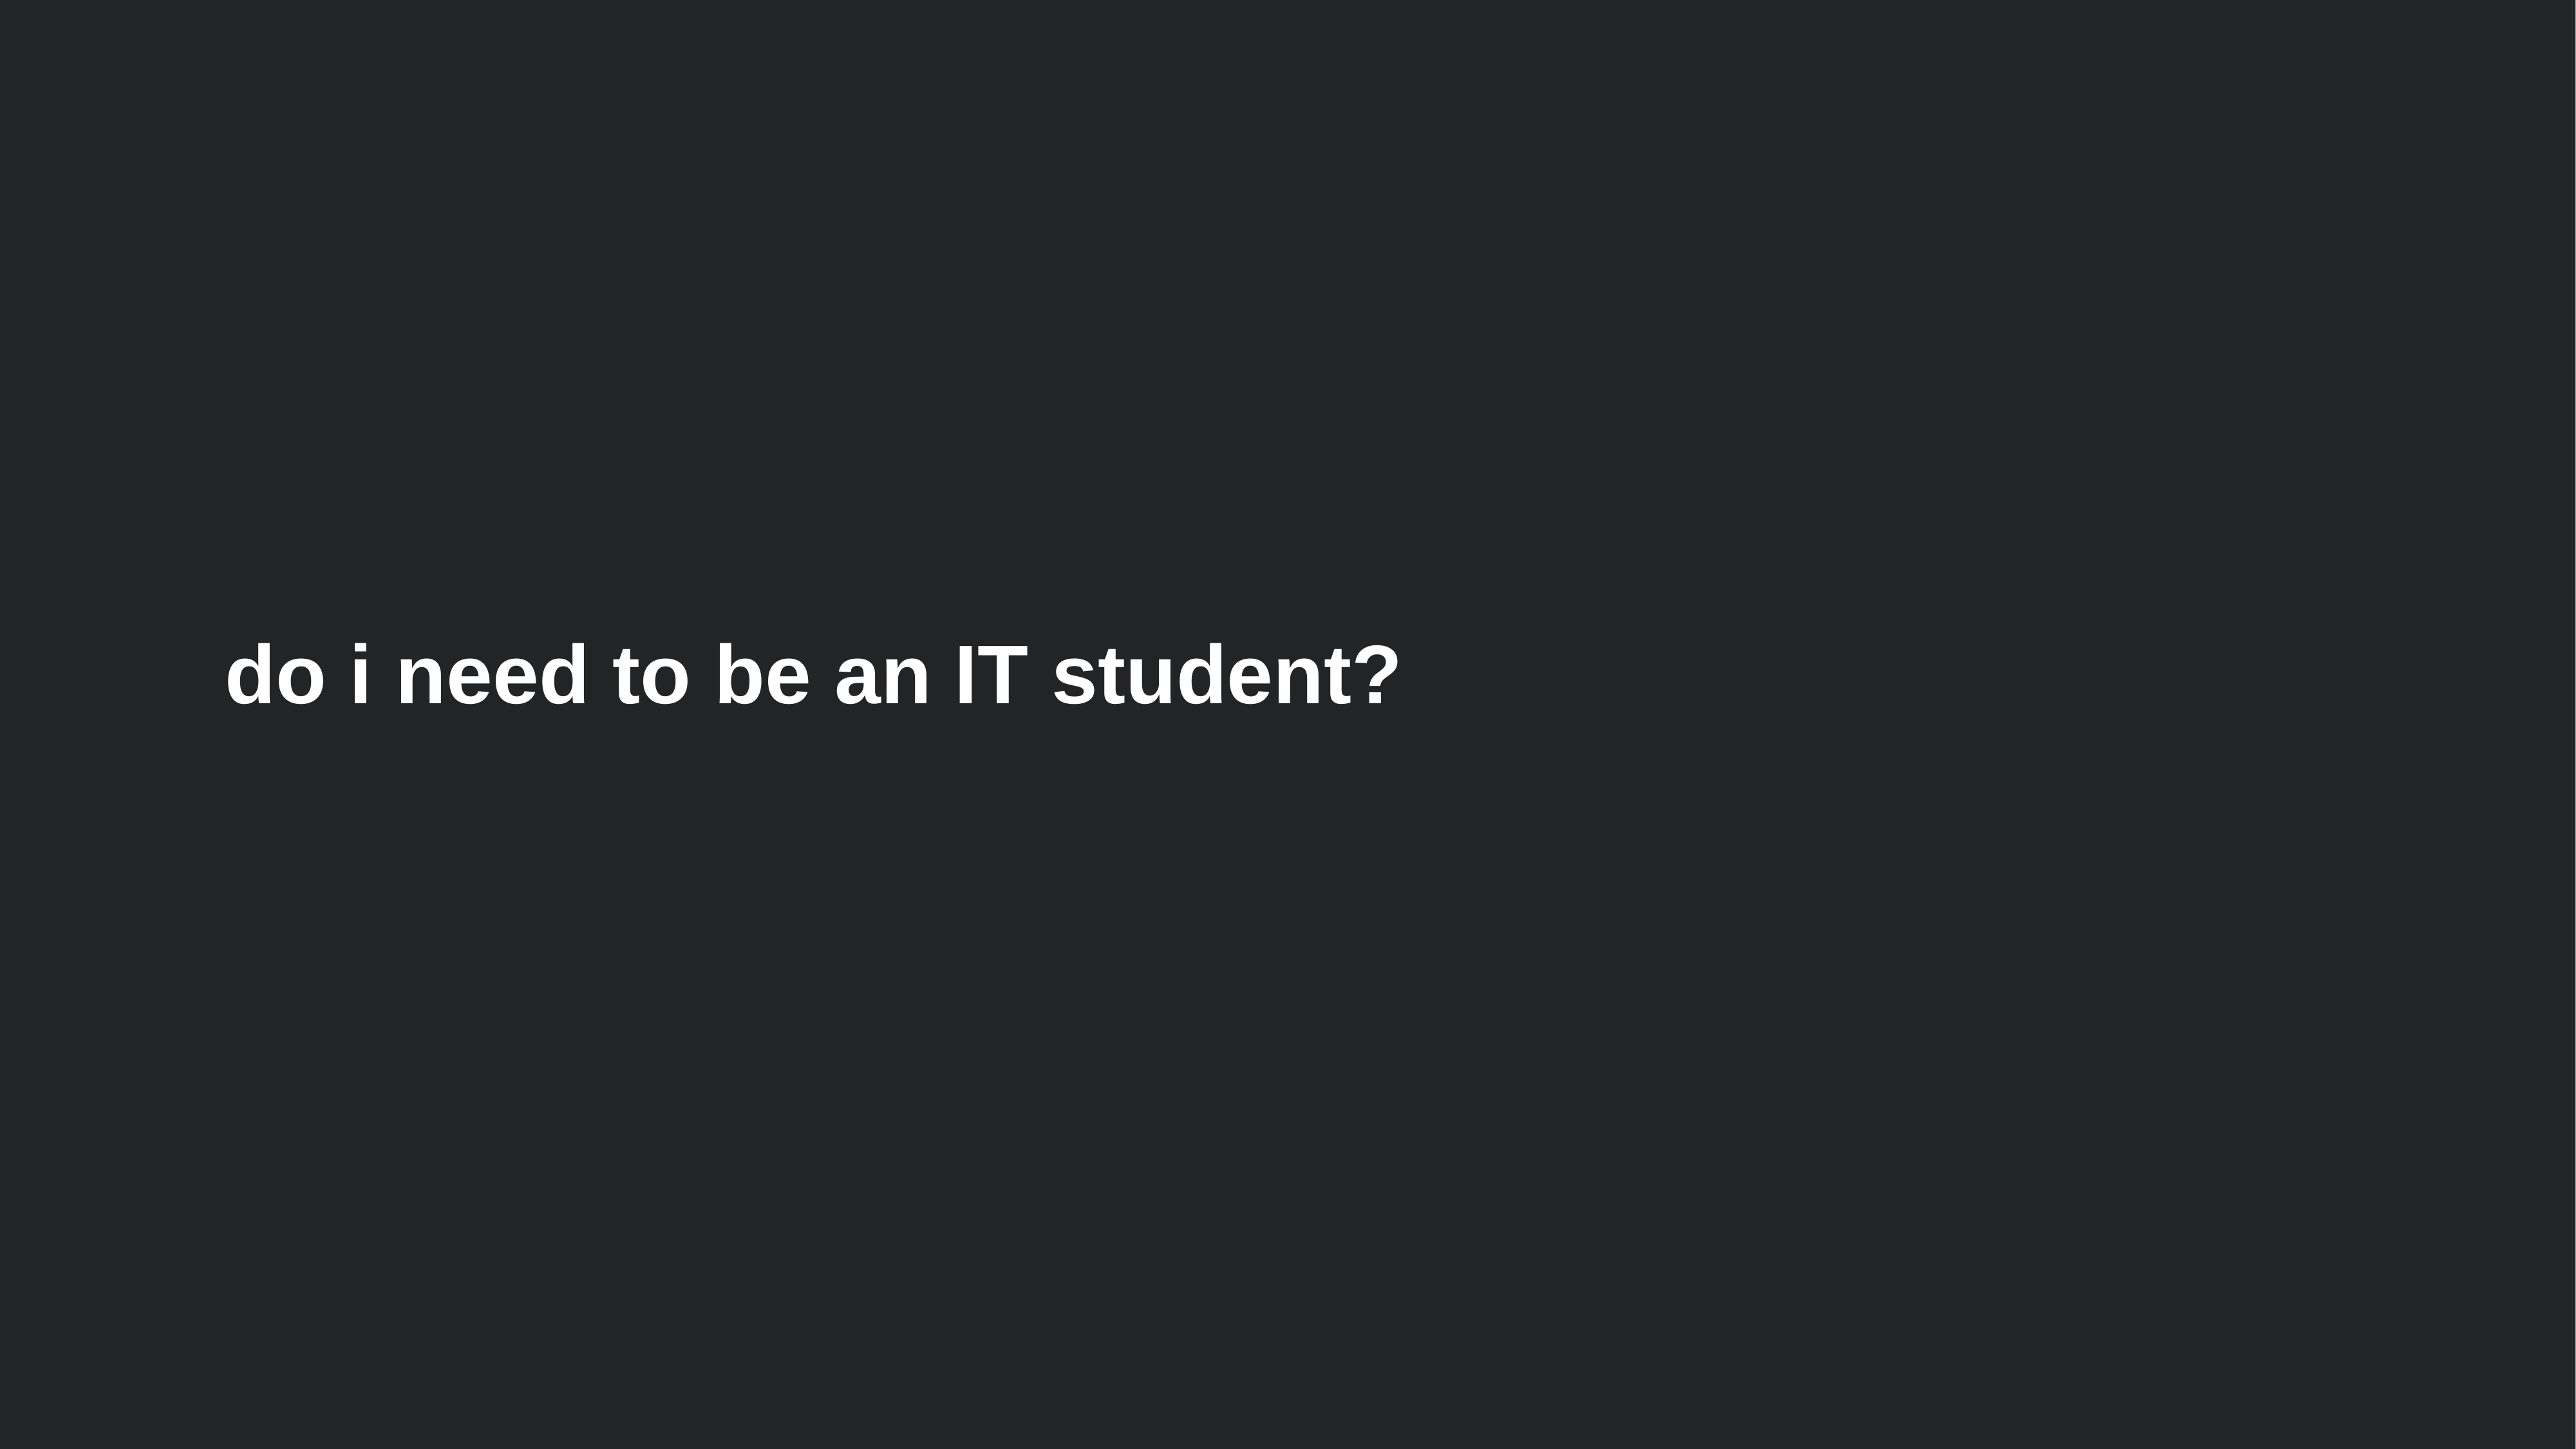

do i need to be an IT student?